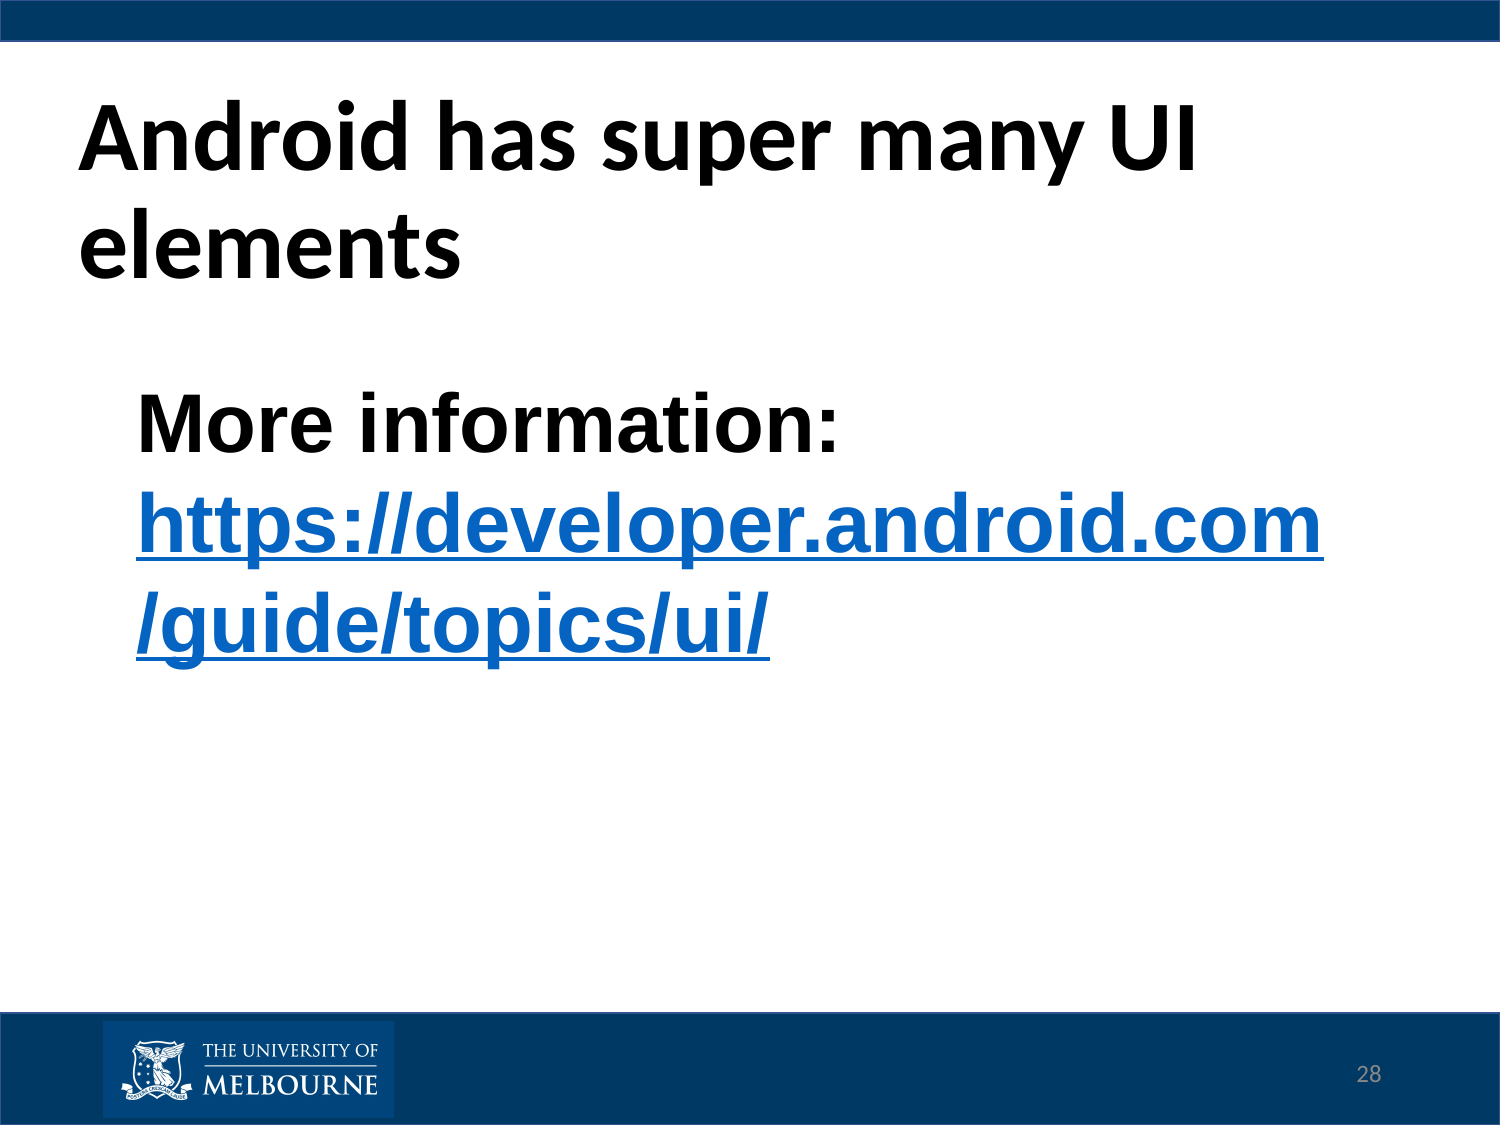

# Android has super many UI elements
More information:
https://developer.android.com/guide/topics/ui/

28